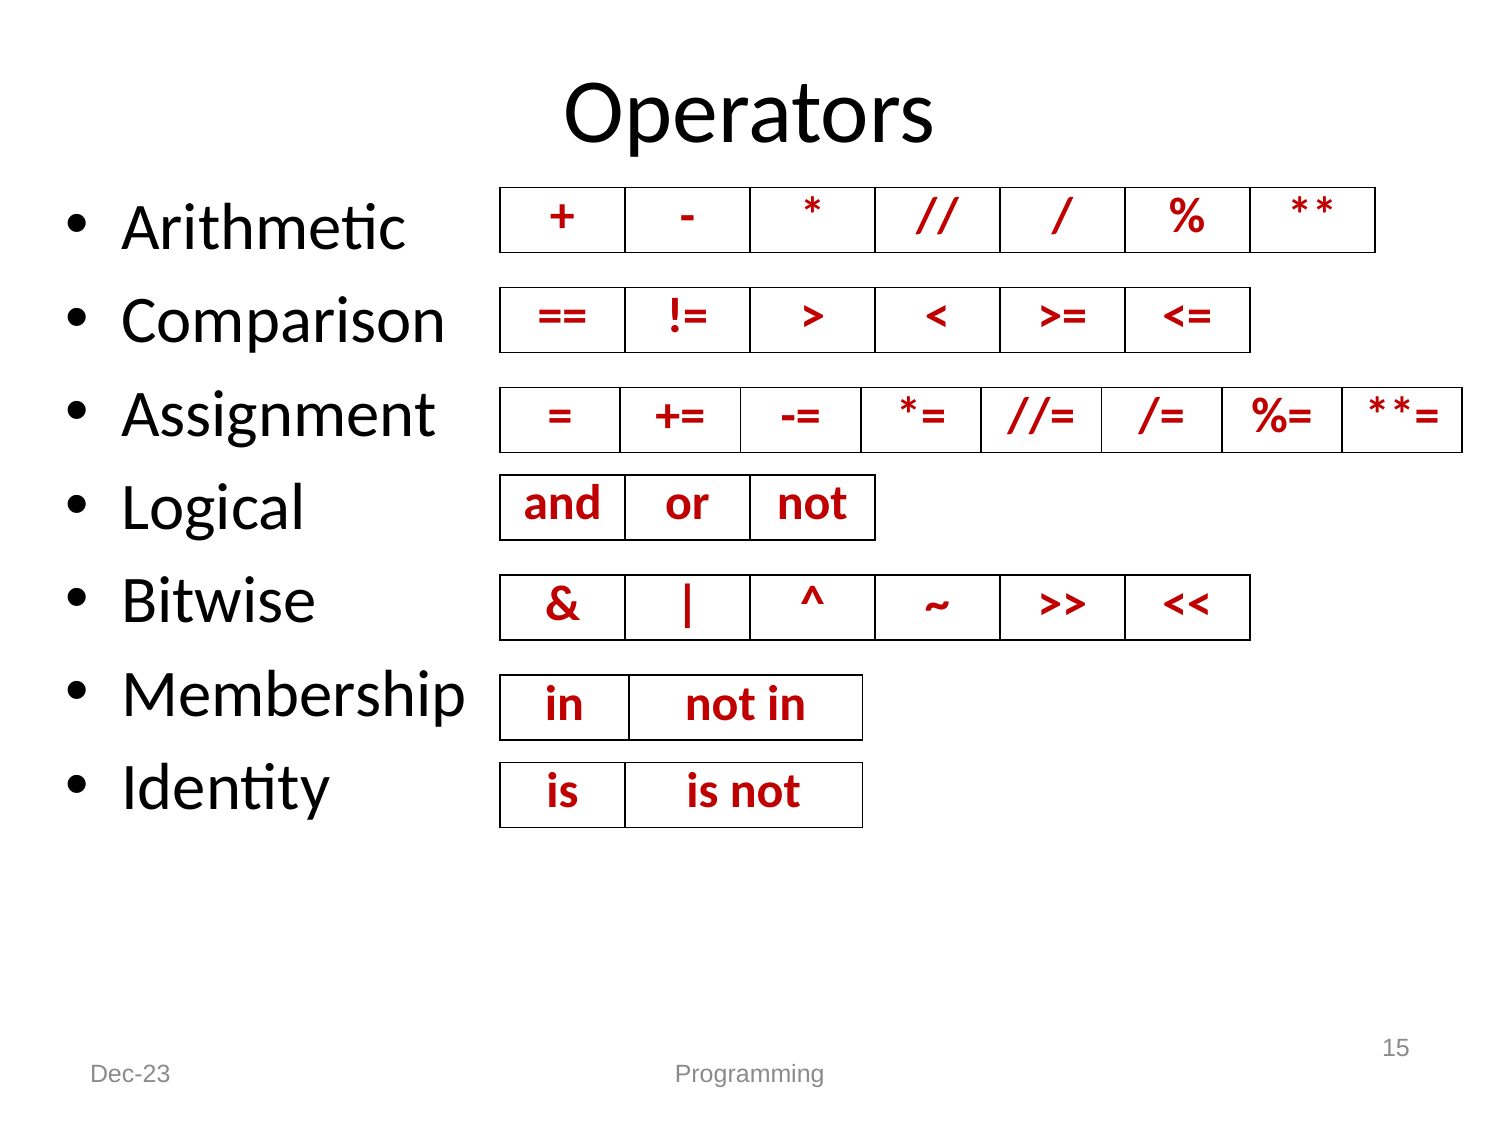

# Operators
Arithmetic
Comparison
Assignment
Logical
Bitwise
Membership
Identity
| + | - | \* | // | / | % | \*\* |
| --- | --- | --- | --- | --- | --- | --- |
| == | != | > | < | >= | <= |
| --- | --- | --- | --- | --- | --- |
| = | += | -= | \*= | //= | /= | %= | \*\*= |
| --- | --- | --- | --- | --- | --- | --- | --- |
| and | or | not |
| --- | --- | --- |
| & | | | ^ | ~ | >> | << |
| --- | --- | --- | --- | --- | --- |
| in | not in |
| --- | --- |
| is | is not |
| --- | --- |
15
Dec-23
Programming